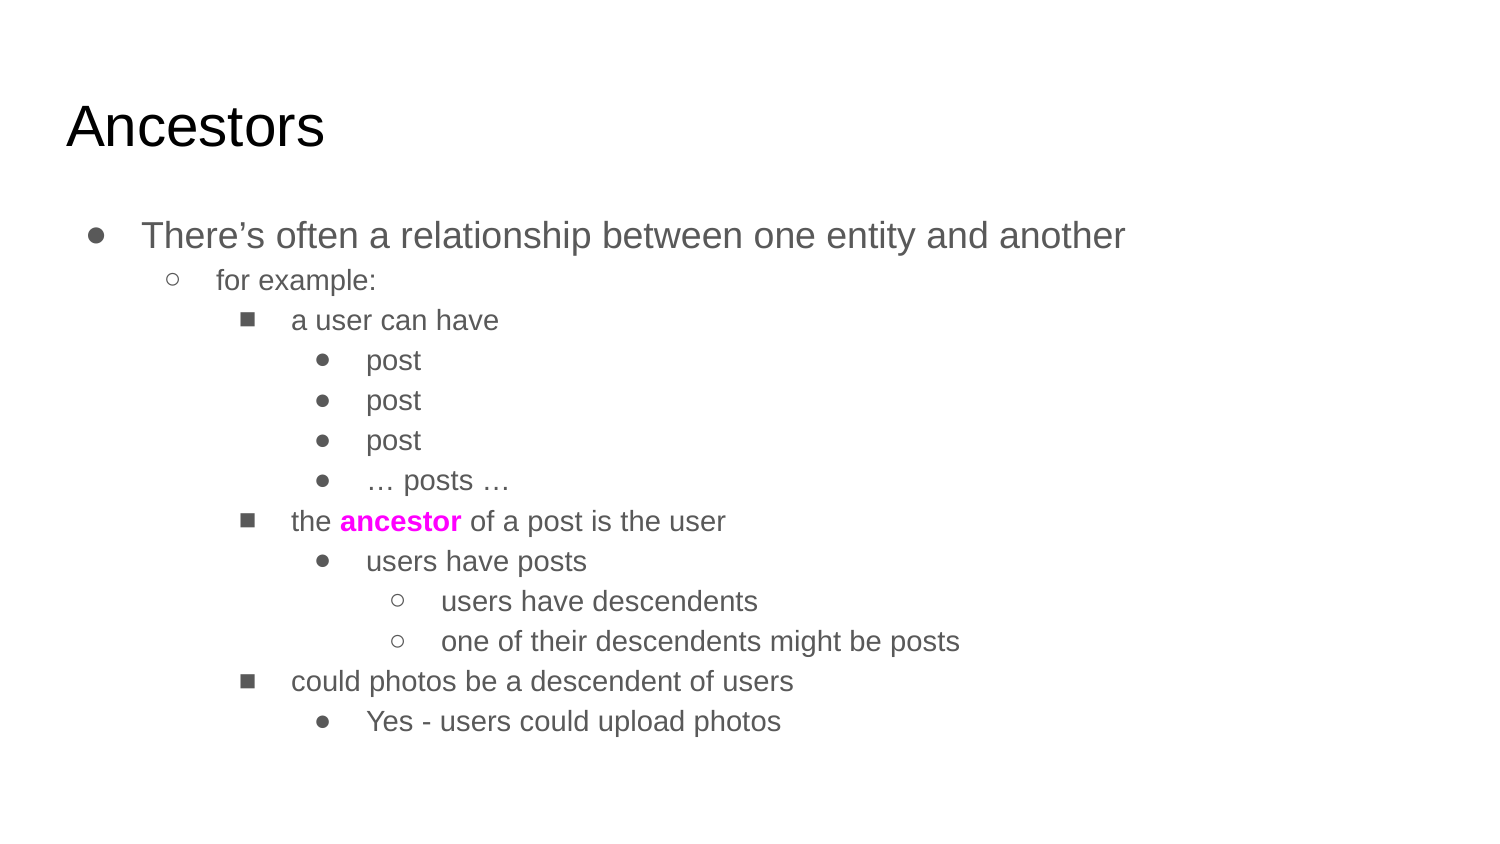

# Ancestors
There’s often a relationship between one entity and another
for example:
a user can have
post
post
post
… posts …
the ancestor of a post is the user
users have posts
users have descendents
one of their descendents might be posts
could photos be a descendent of users
Yes - users could upload photos